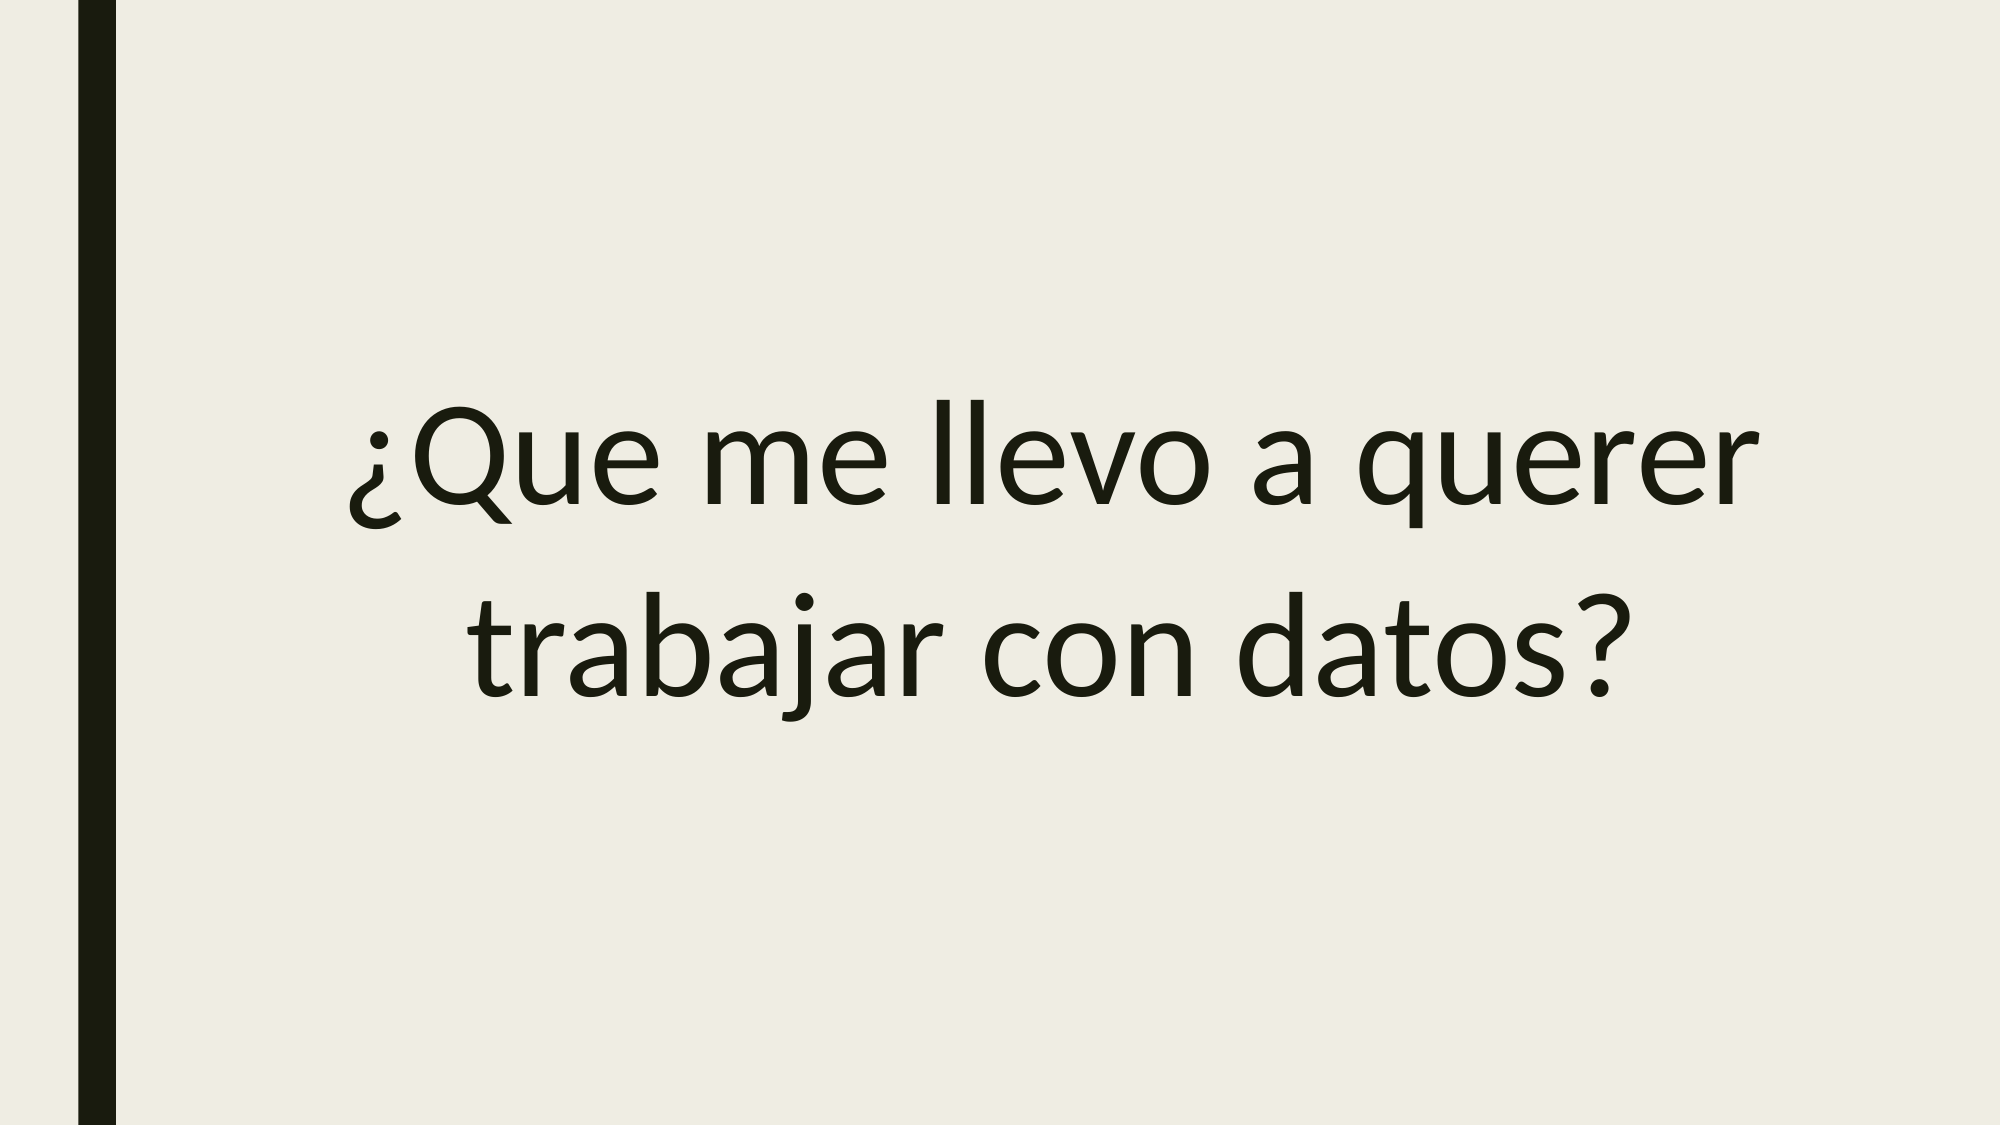

# ¿Que me llevo a querer trabajar con datos?